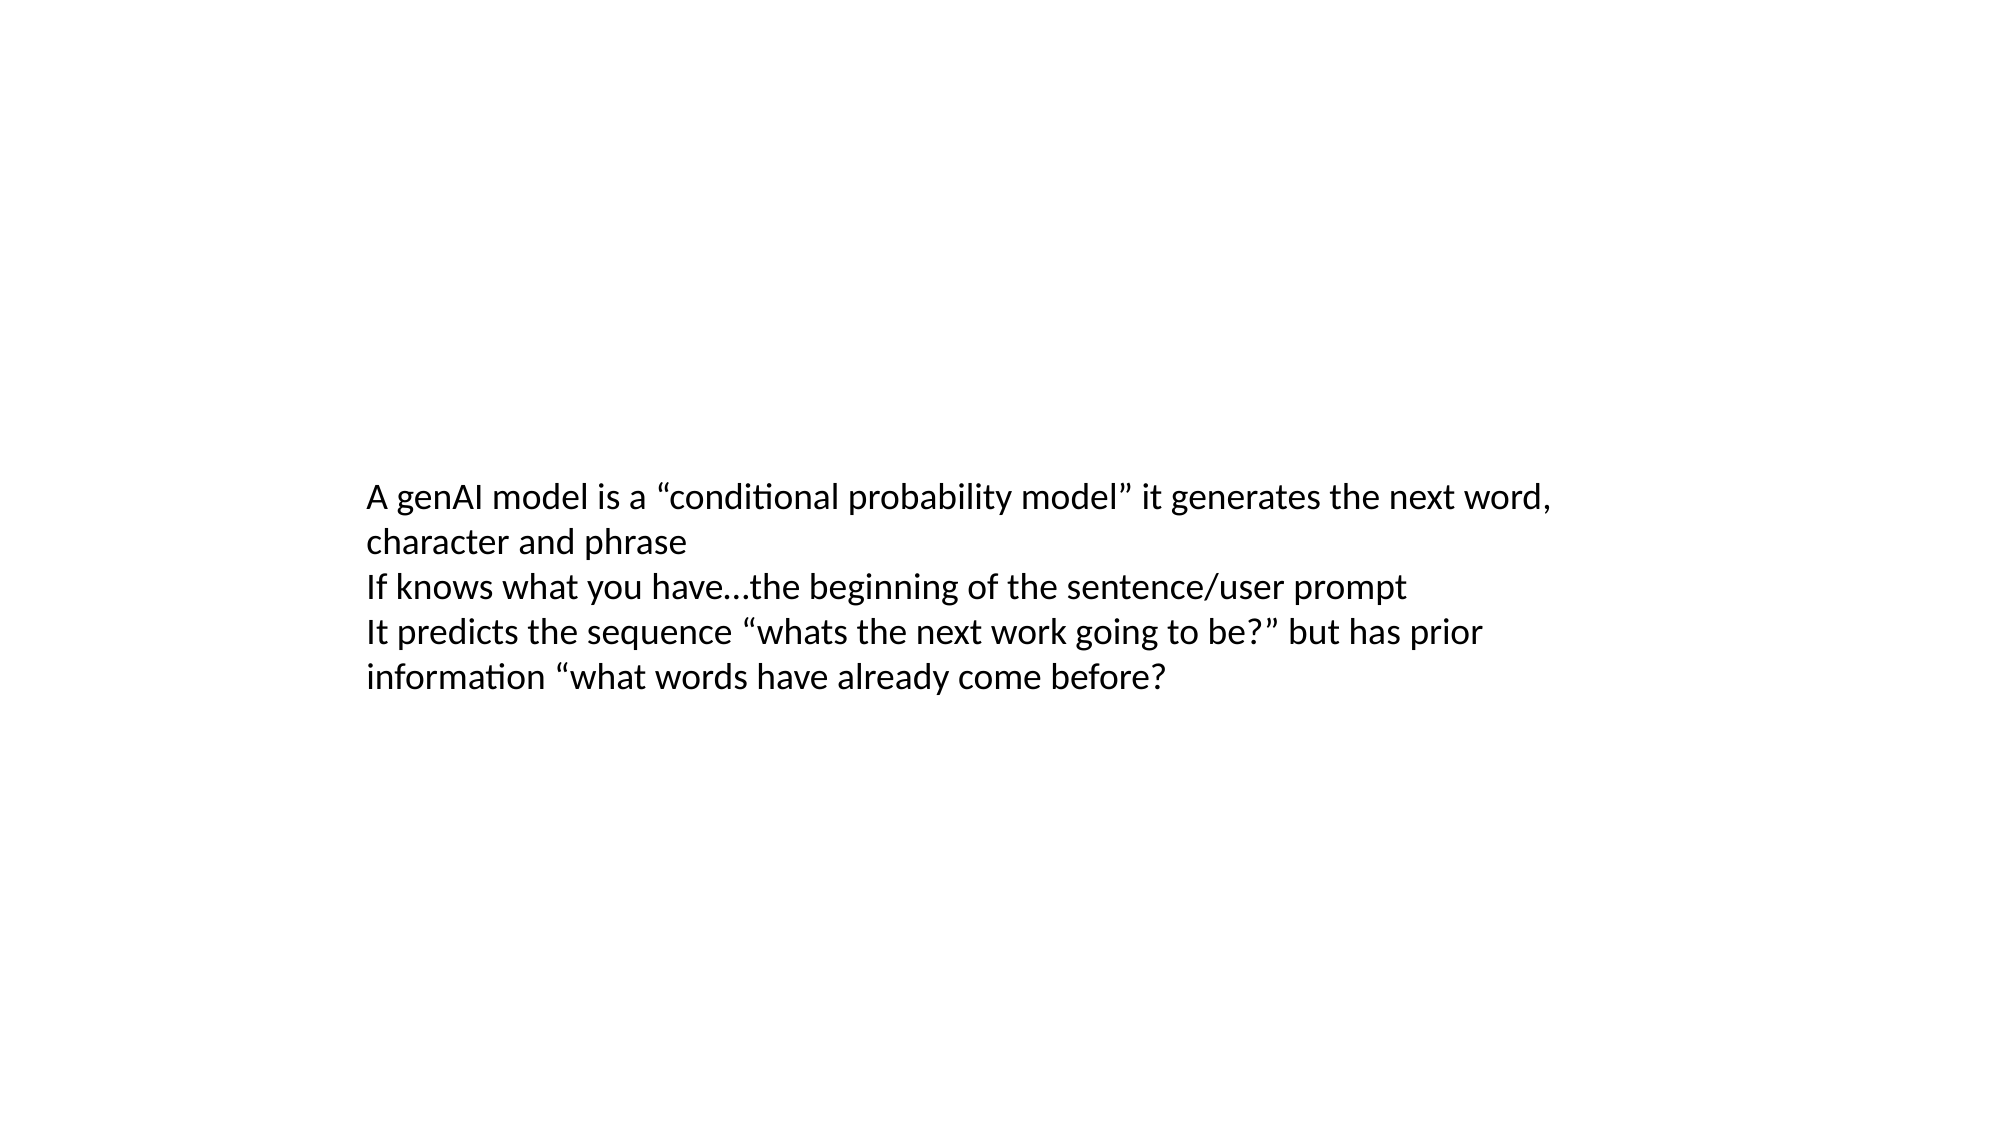

A genAI model is a “conditional probability model” it generates the next word, character and phrase
If knows what you have…the beginning of the sentence/user prompt
It predicts the sequence “whats the next work going to be?” but has prior information “what words have already come before?